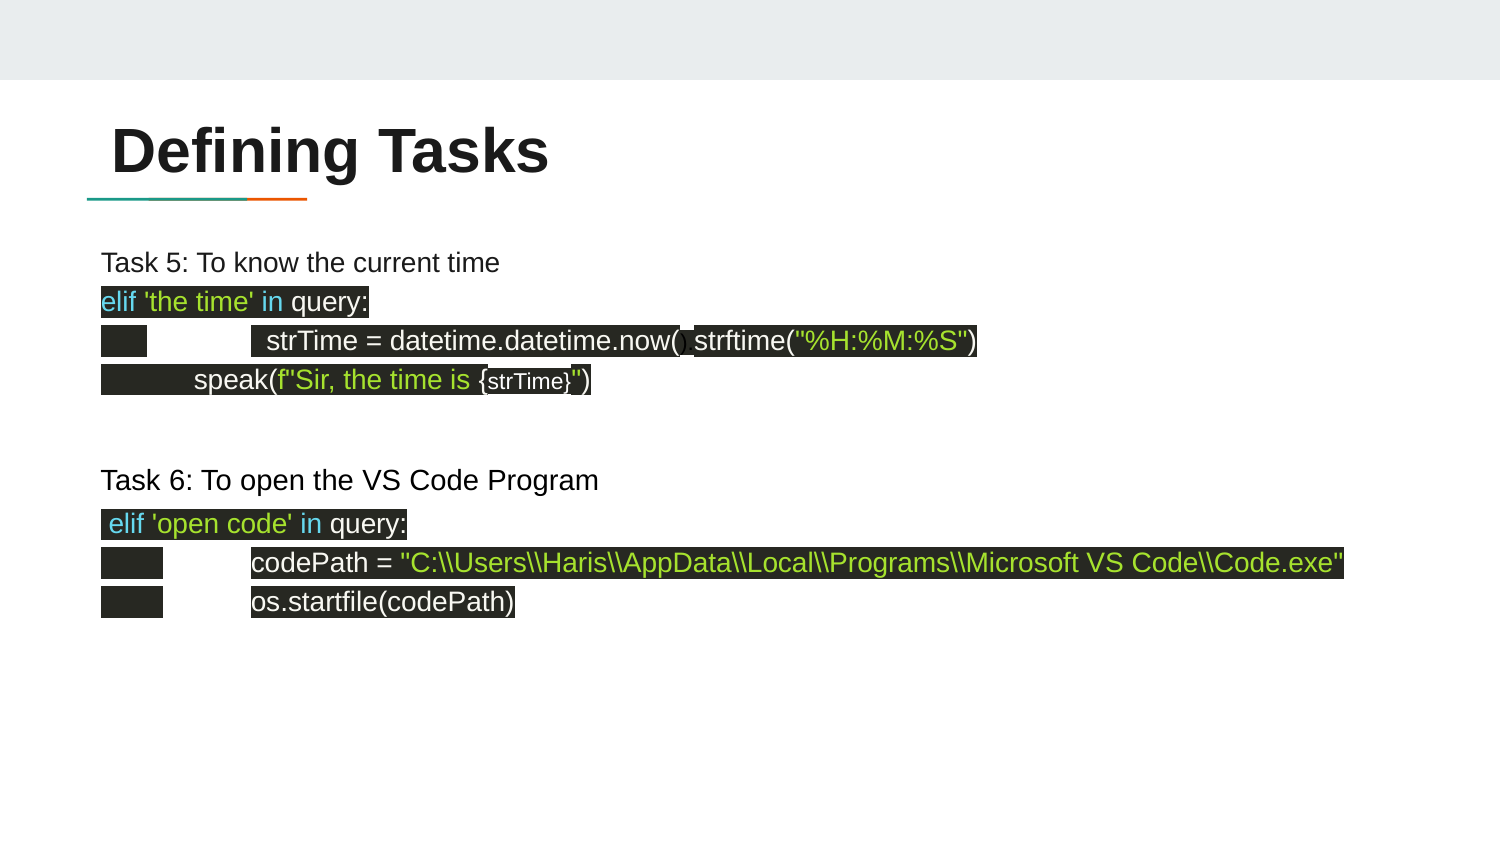

# Defining Tasks
Task 5: To know the current time
elif 'the time' in query:
      	  strTime = datetime.datetime.now().strftime("%H:%M:%S")
            speak(f"Sir, the time is {strTime}")

   Task 6: To open the VS Code Program
 elif 'open code' in query:
        	codePath = "C:\\Users\\Haris\\AppData\\Local\\Programs\\Microsoft VS Code\\Code.exe"
        	os.startfile(codePath)